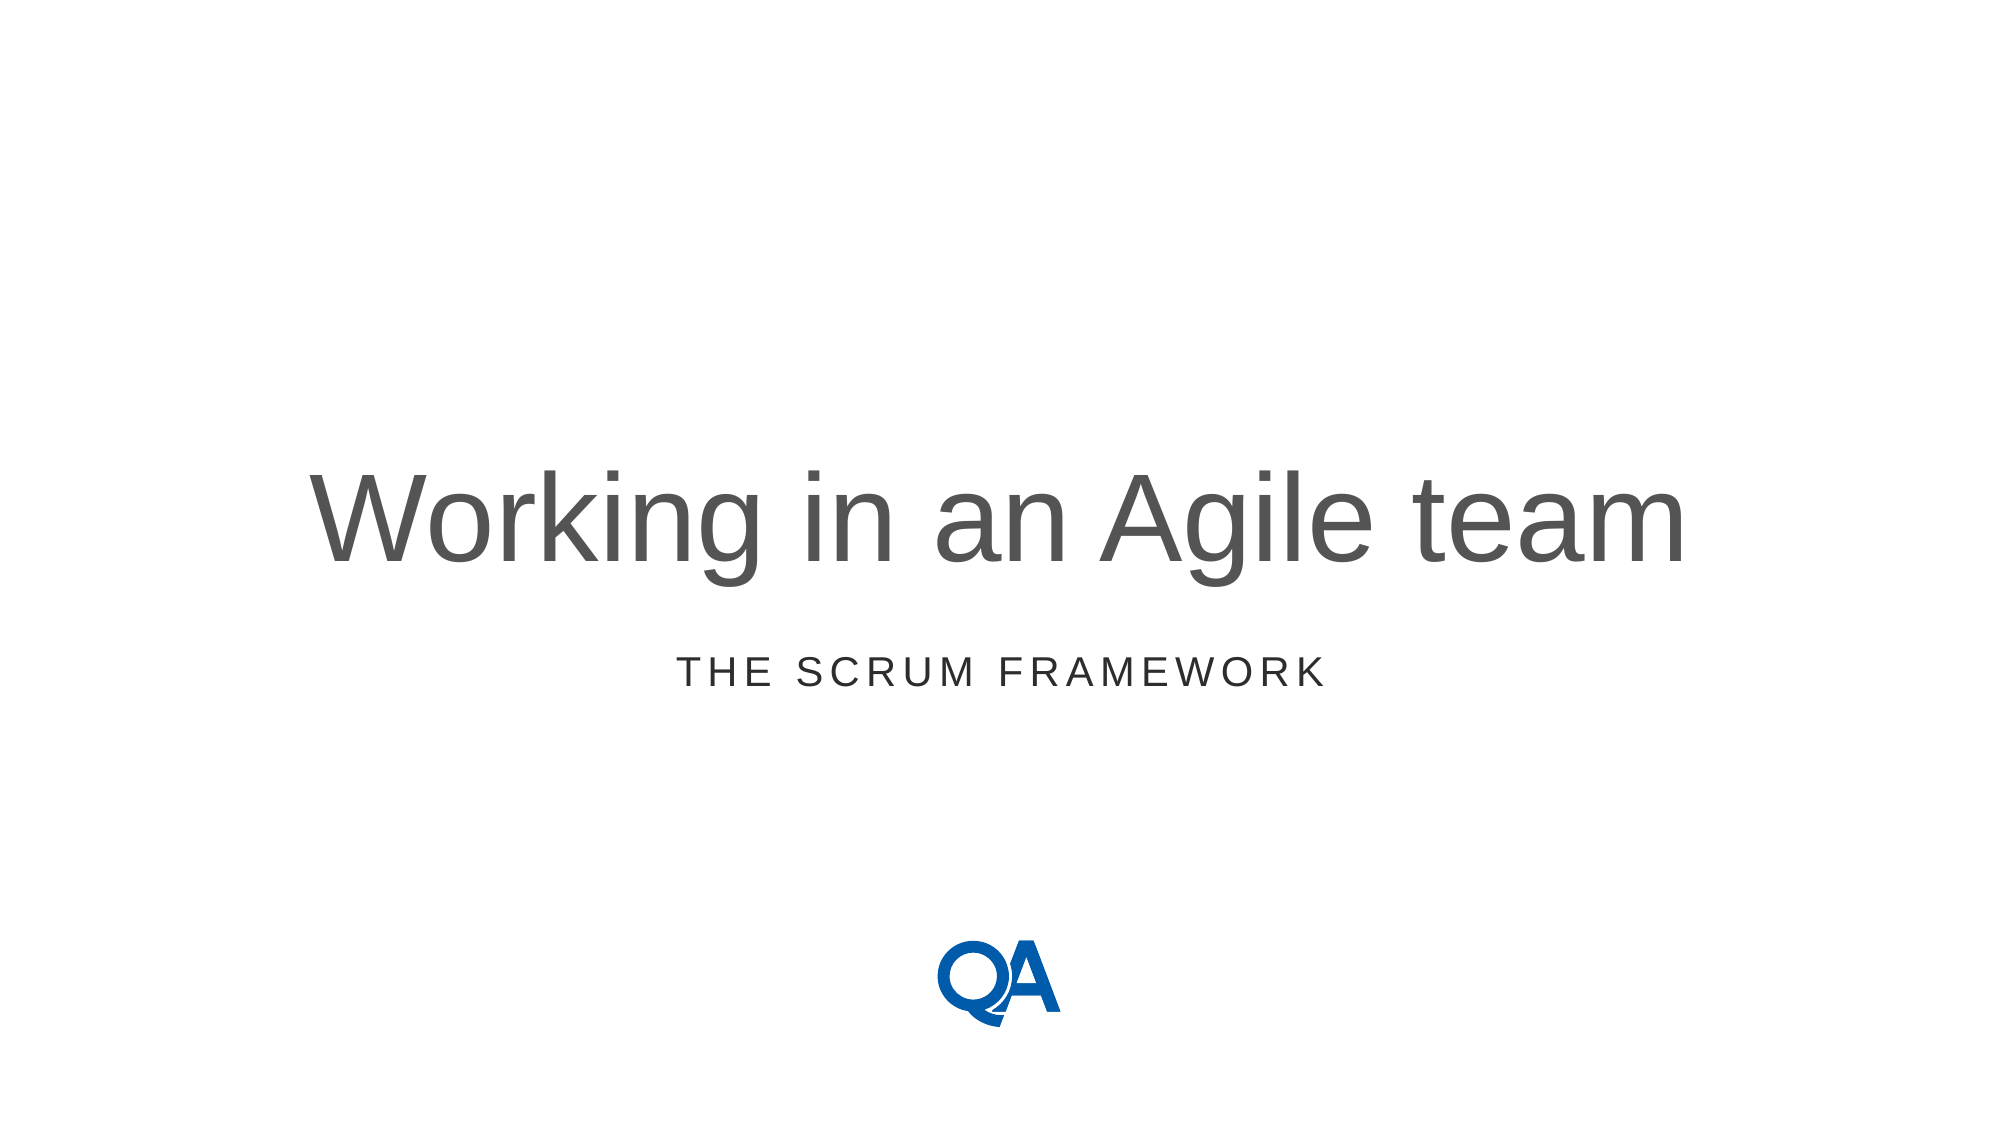

# Working in an Agile team
The Scrum Framework